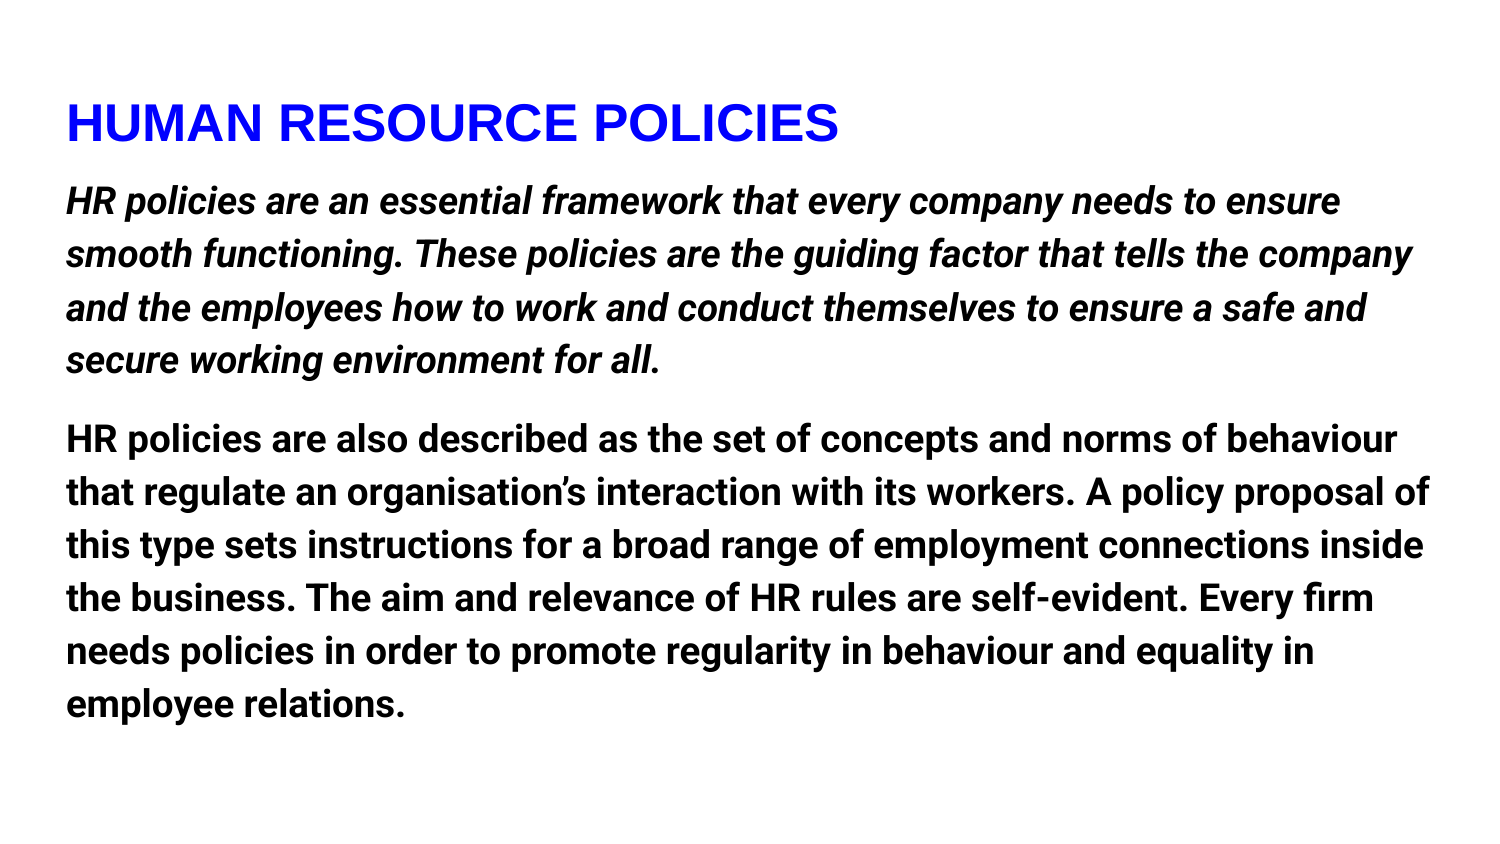

# HUMAN RESOURCE POLICIES
HR policies are an essential framework that every company needs to ensure smooth functioning. These policies are the guiding factor that tells the company and the employees how to work and conduct themselves to ensure a safe and secure working environment for all.
HR policies are also described as the set of concepts and norms of behaviour that regulate an organisation’s interaction with its workers. A policy proposal of this type sets instructions for a broad range of employment connections inside the business. The aim and relevance of HR rules are self-evident. Every firm needs policies in order to promote regularity in behaviour and equality in employee relations.